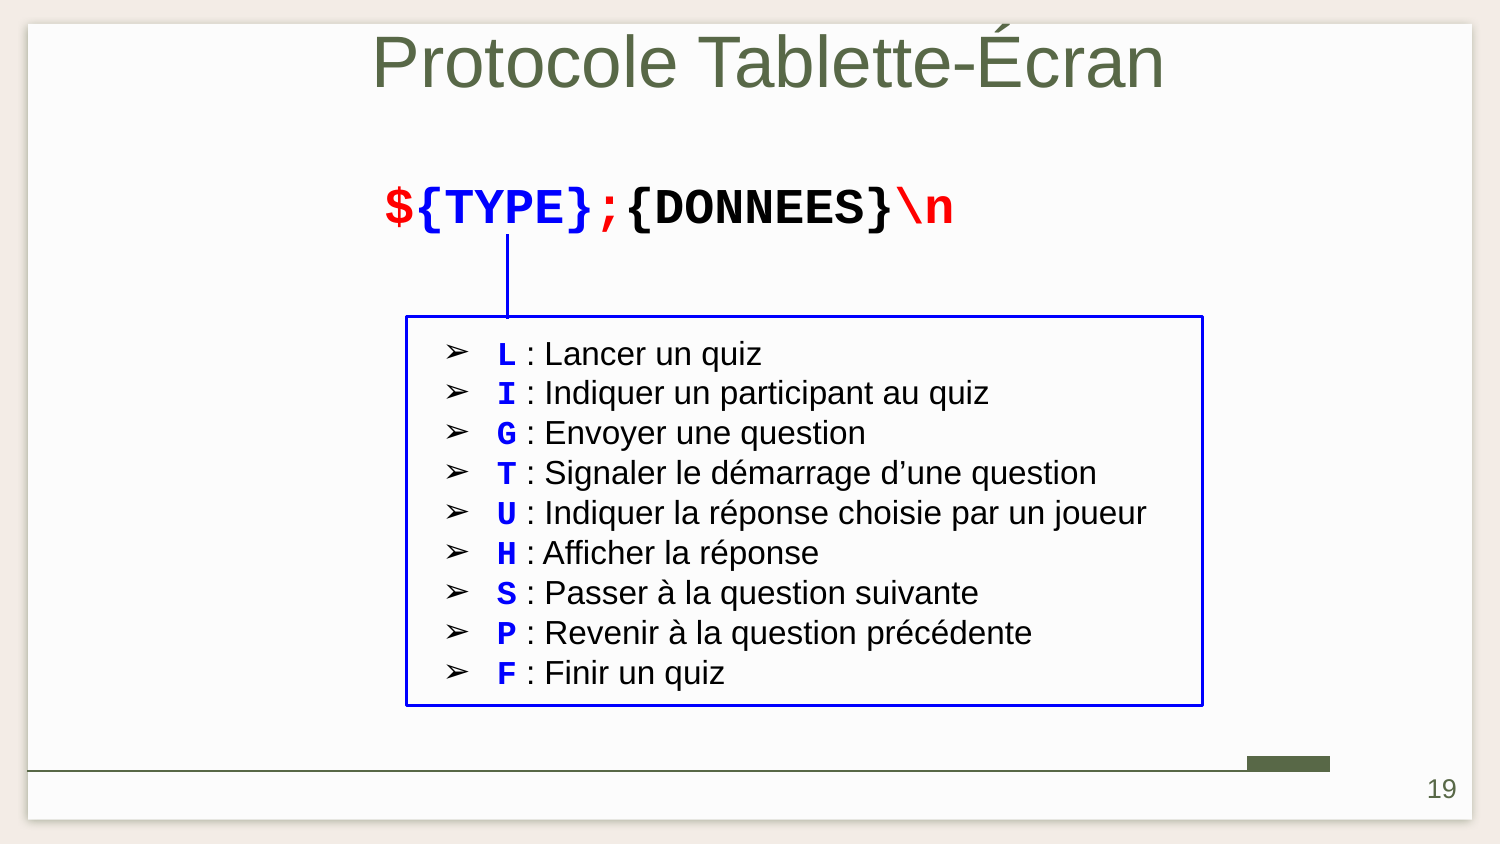

# Protocole Tablette-Écran
${TYPE};{DONNEES}\n

L : Lancer un quiz
I : Indiquer un participant au quiz
G : Envoyer une question
T : Signaler le démarrage d’une question
U : Indiquer la réponse choisie par un joueur
H : Afficher la réponse
S : Passer à la question suivante
P : Revenir à la question précédente
F : Finir un quiz

19